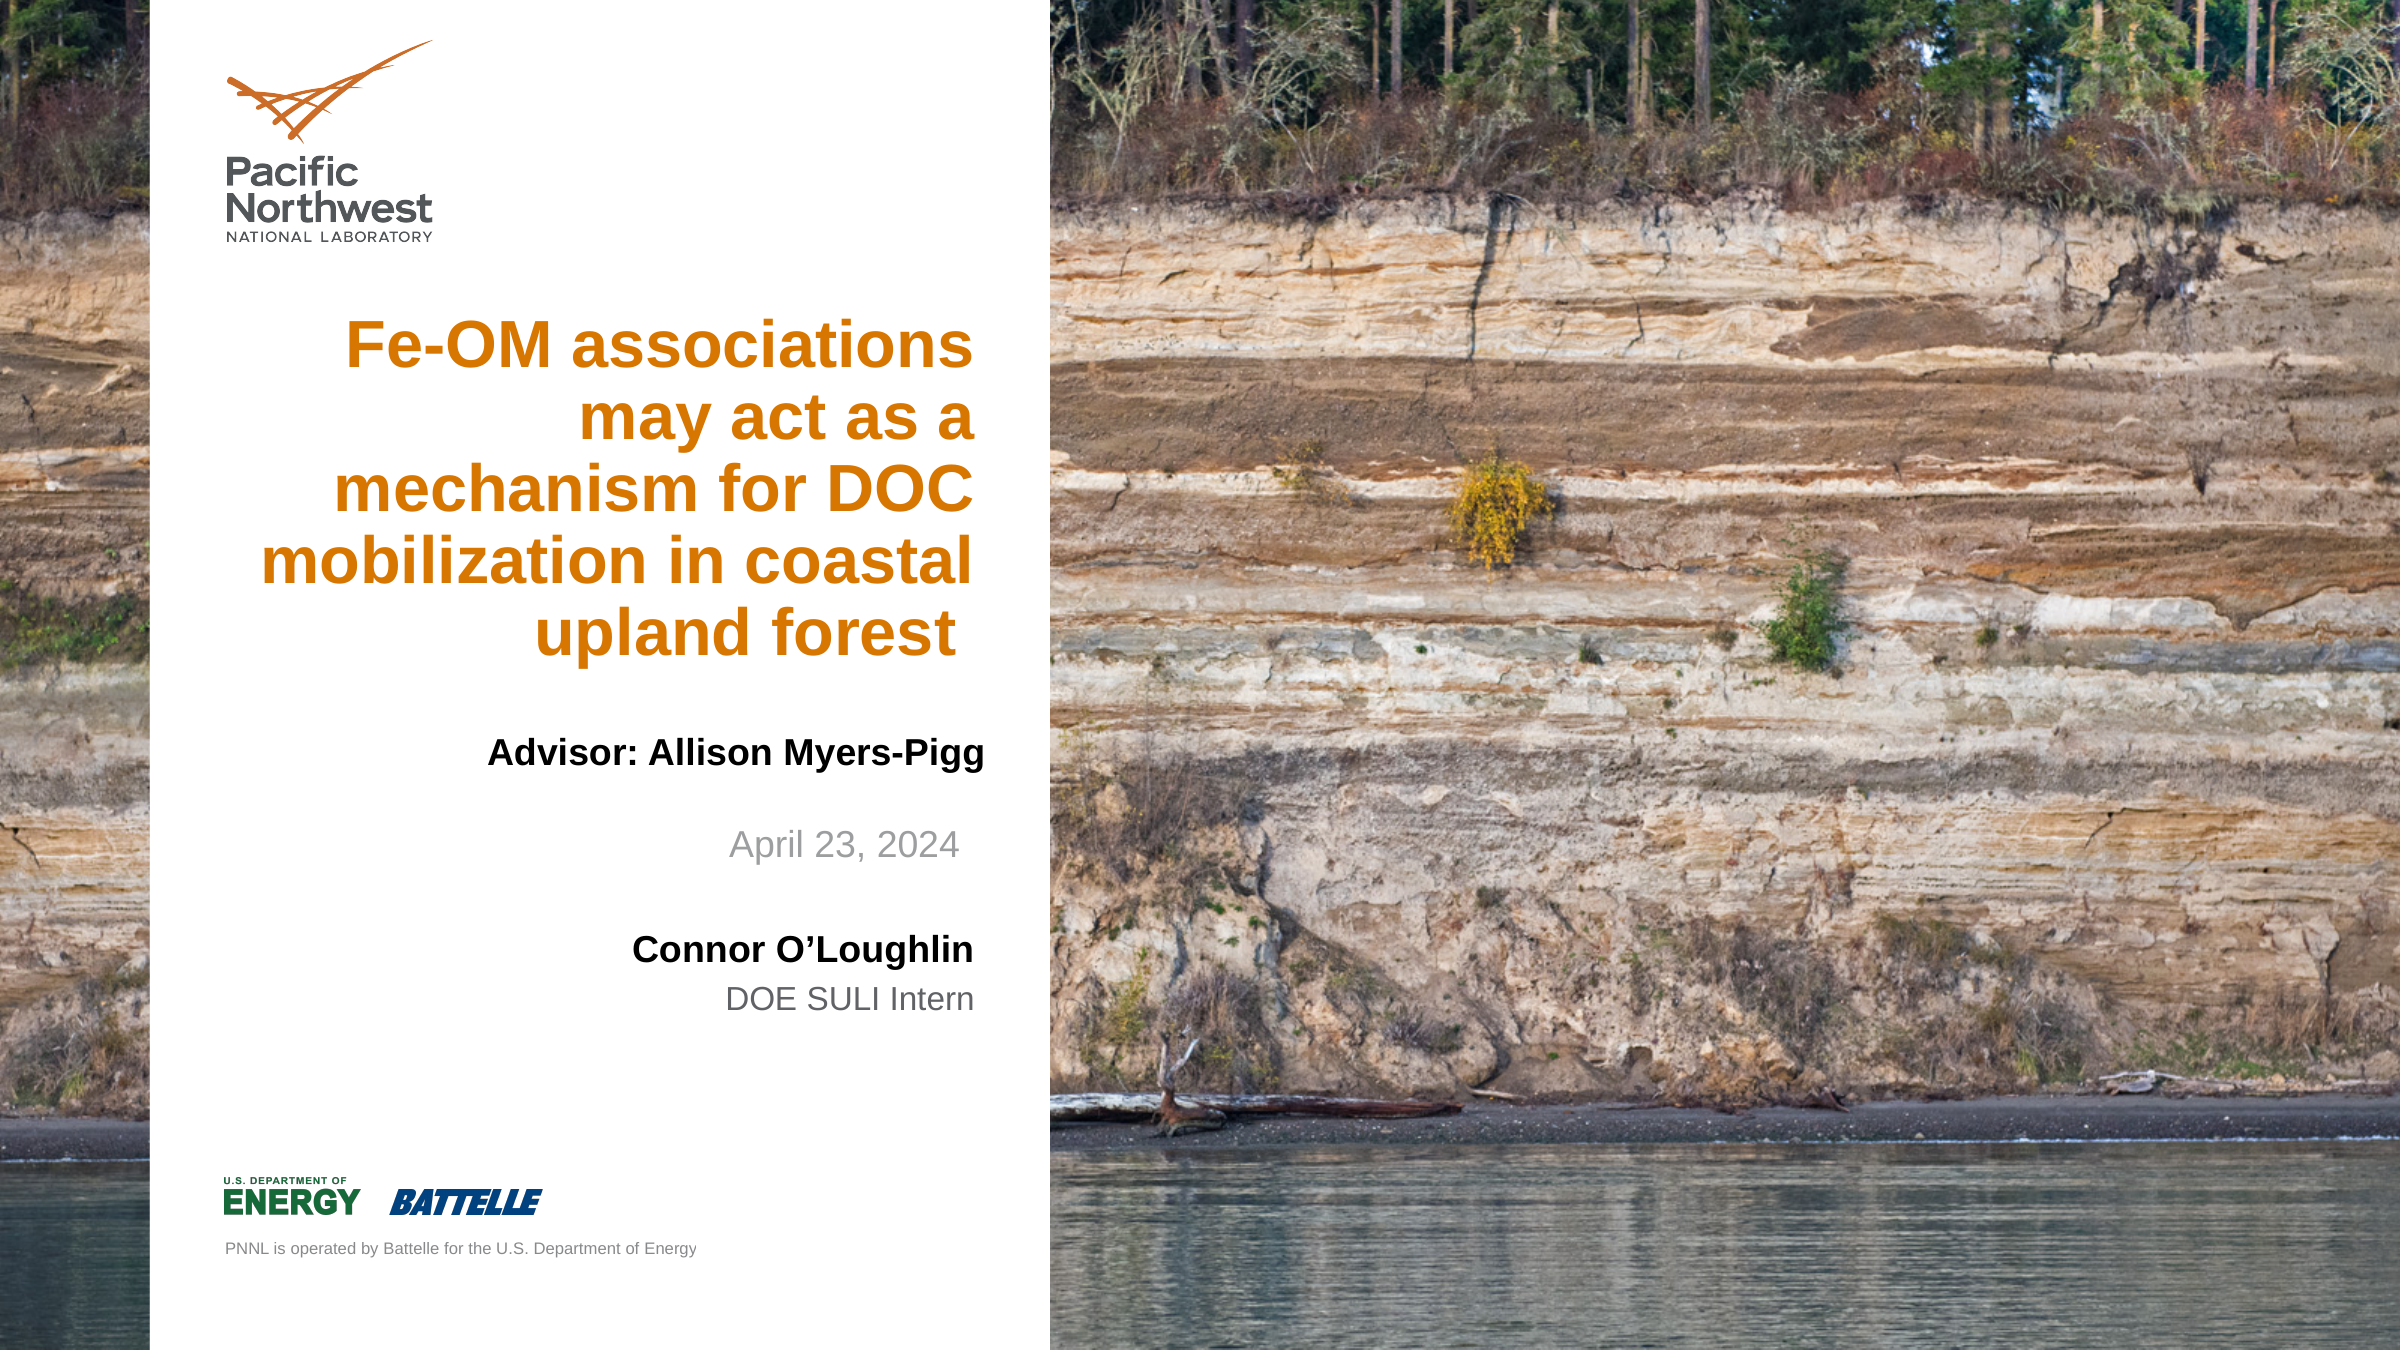

# Fe-OM associations may act as a mechanism for DOC mobilization in coastal upland forest
Advisor: Allison Myers-Pigg
April 23, 2024
Connor O’Loughlin
DOE SULI Intern